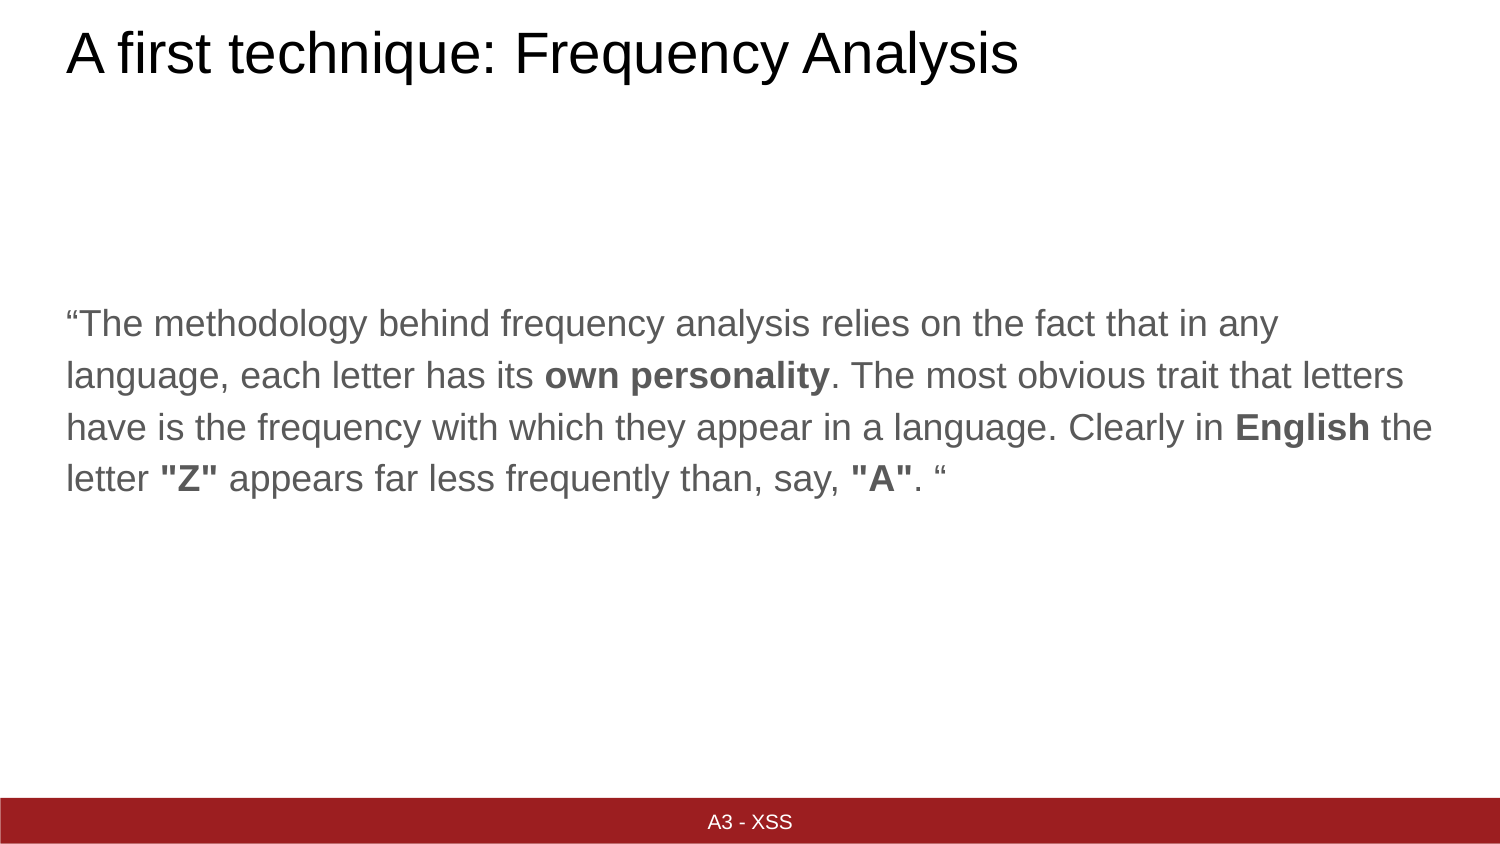

# A first technique: Frequency Analysis

“The methodology behind frequency analysis relies on the fact that in any language, each letter has its own personality. The most obvious trait that letters have is the frequency with which they appear in a language. Clearly in English the letter "Z" appears far less frequently than, say, "A". “